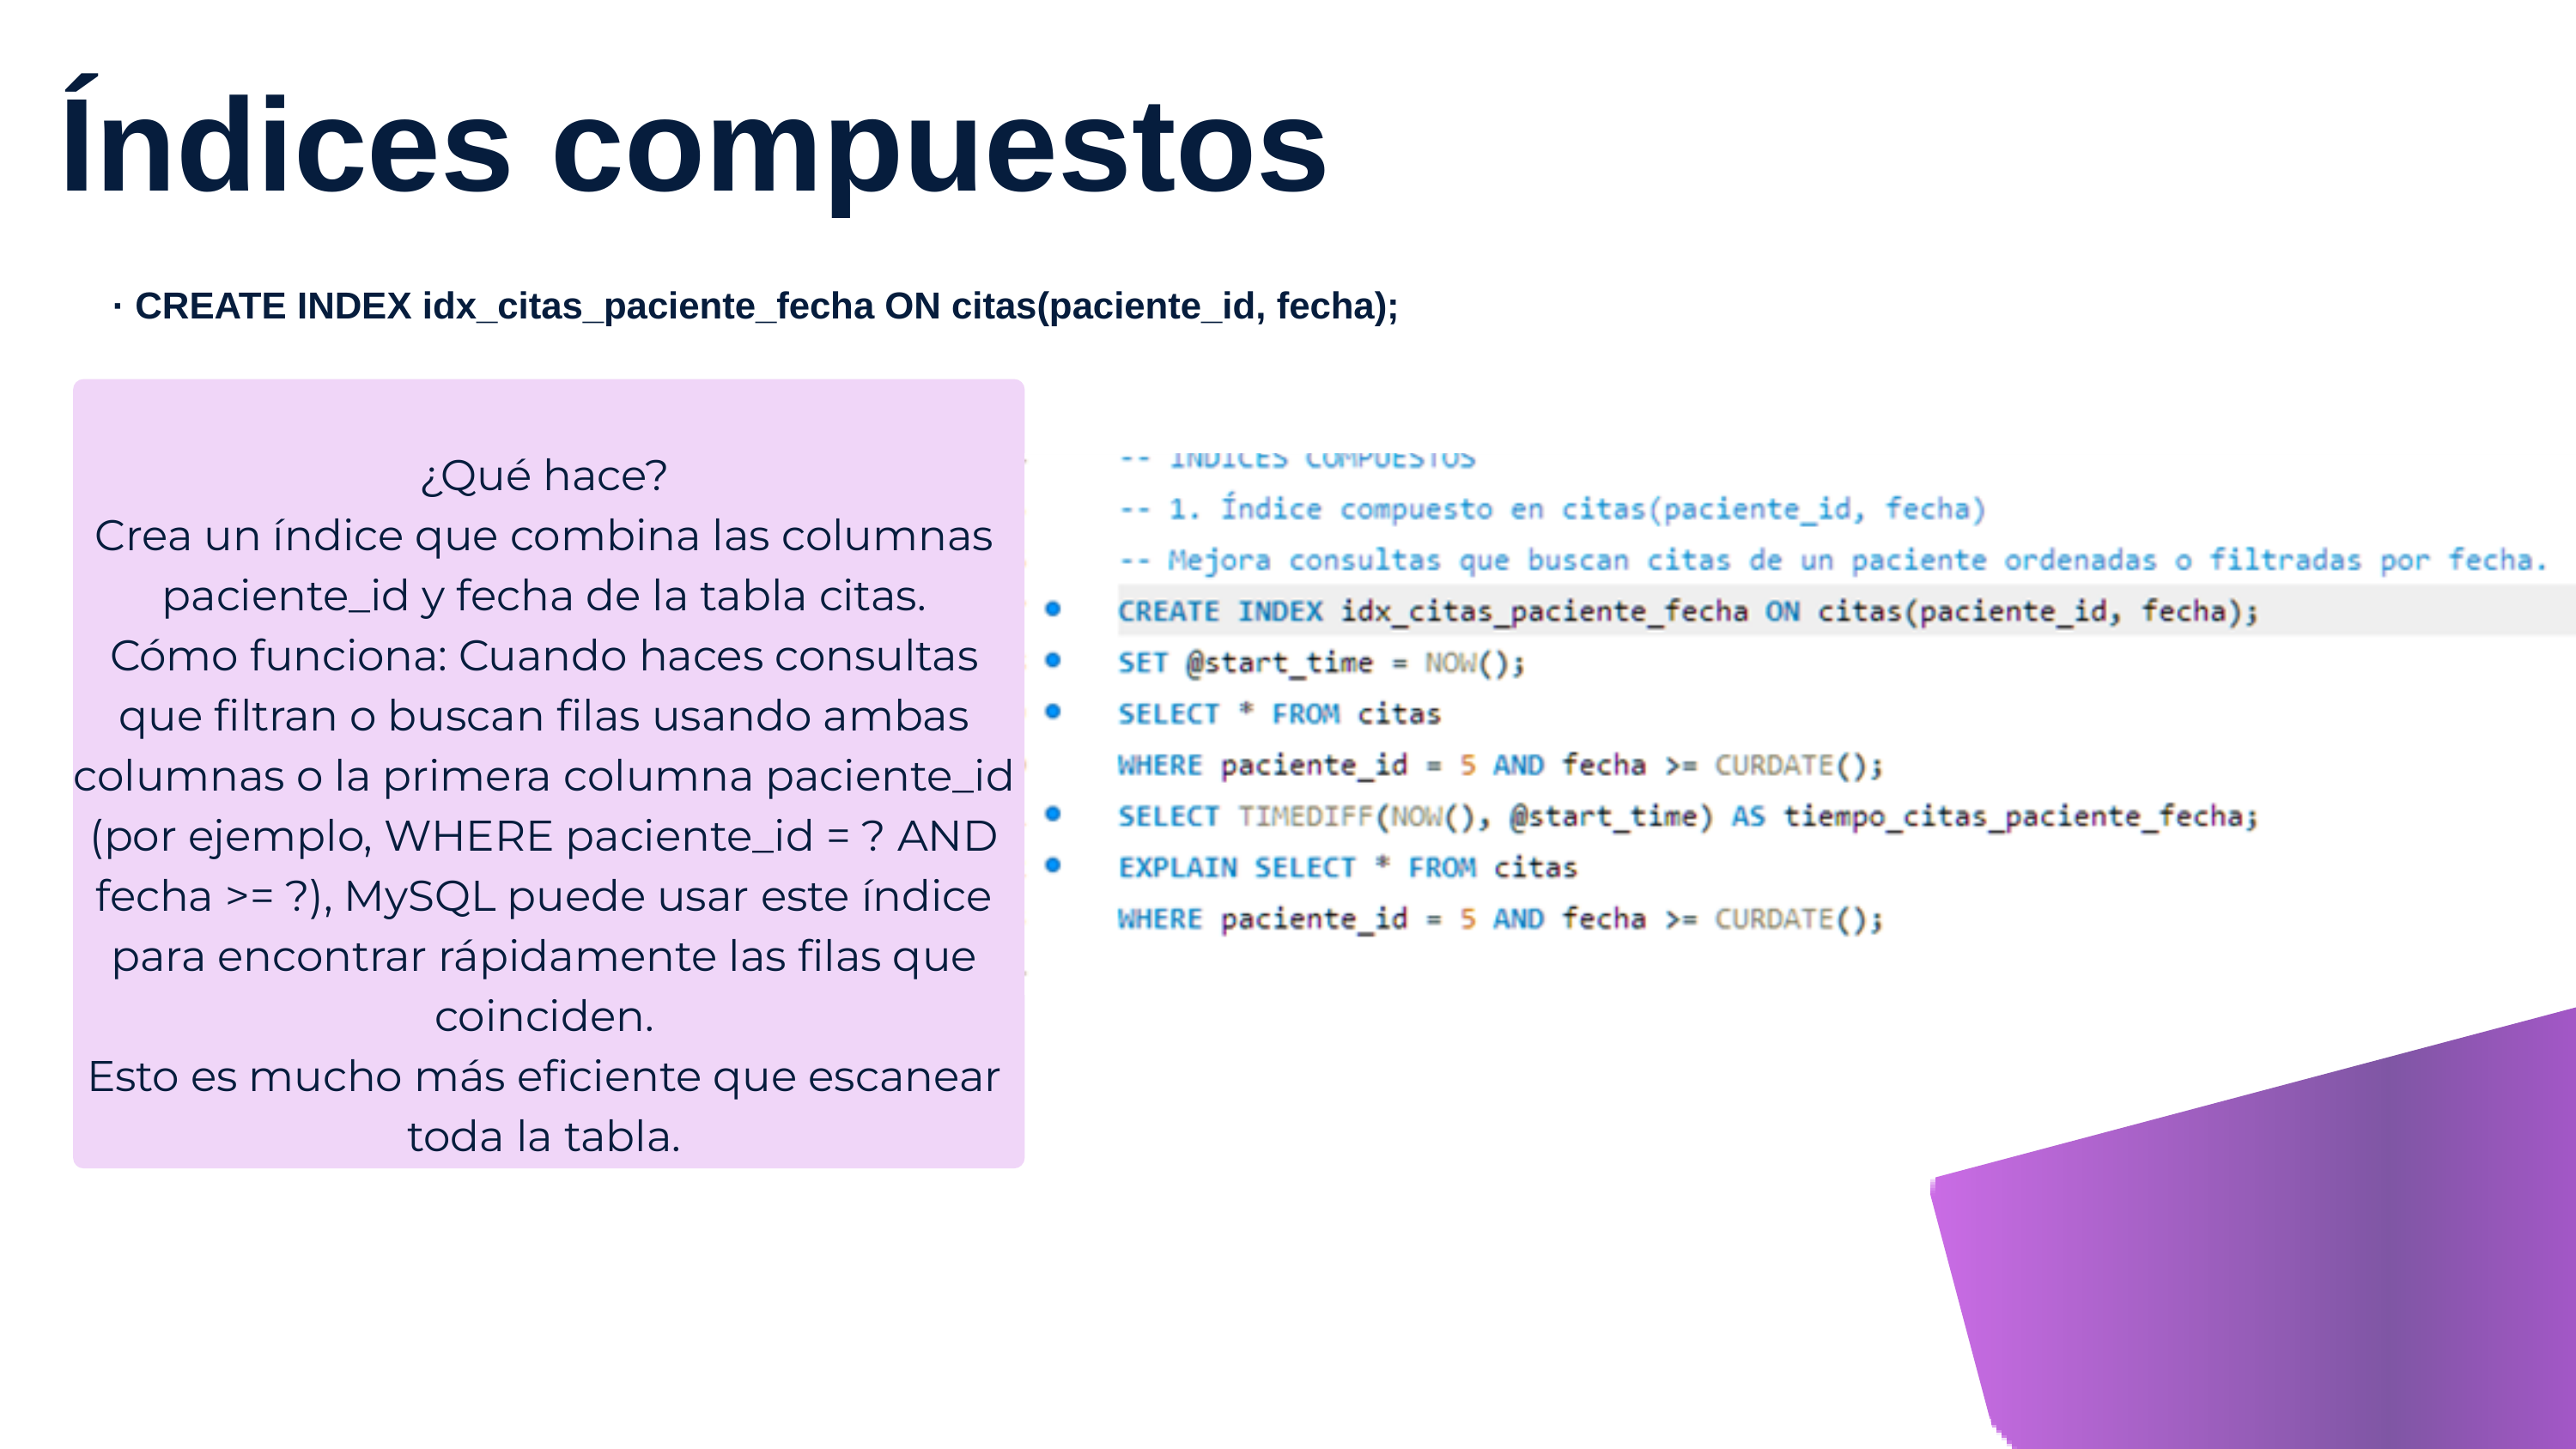

Índices compuestos
· CREATE INDEX idx_citas_paciente_fecha ON citas(paciente_id, fecha);

¿Qué hace?
Crea un índice que combina las columnas paciente_id y fecha de la tabla citas.
Cómo funciona: Cuando haces consultas que filtran o buscan filas usando ambas columnas o la primera columna paciente_id (por ejemplo, WHERE paciente_id = ? AND fecha >= ?), MySQL puede usar este índice para encontrar rápidamente las filas que coinciden.
Esto es mucho más eficiente que escanear toda la tabla.